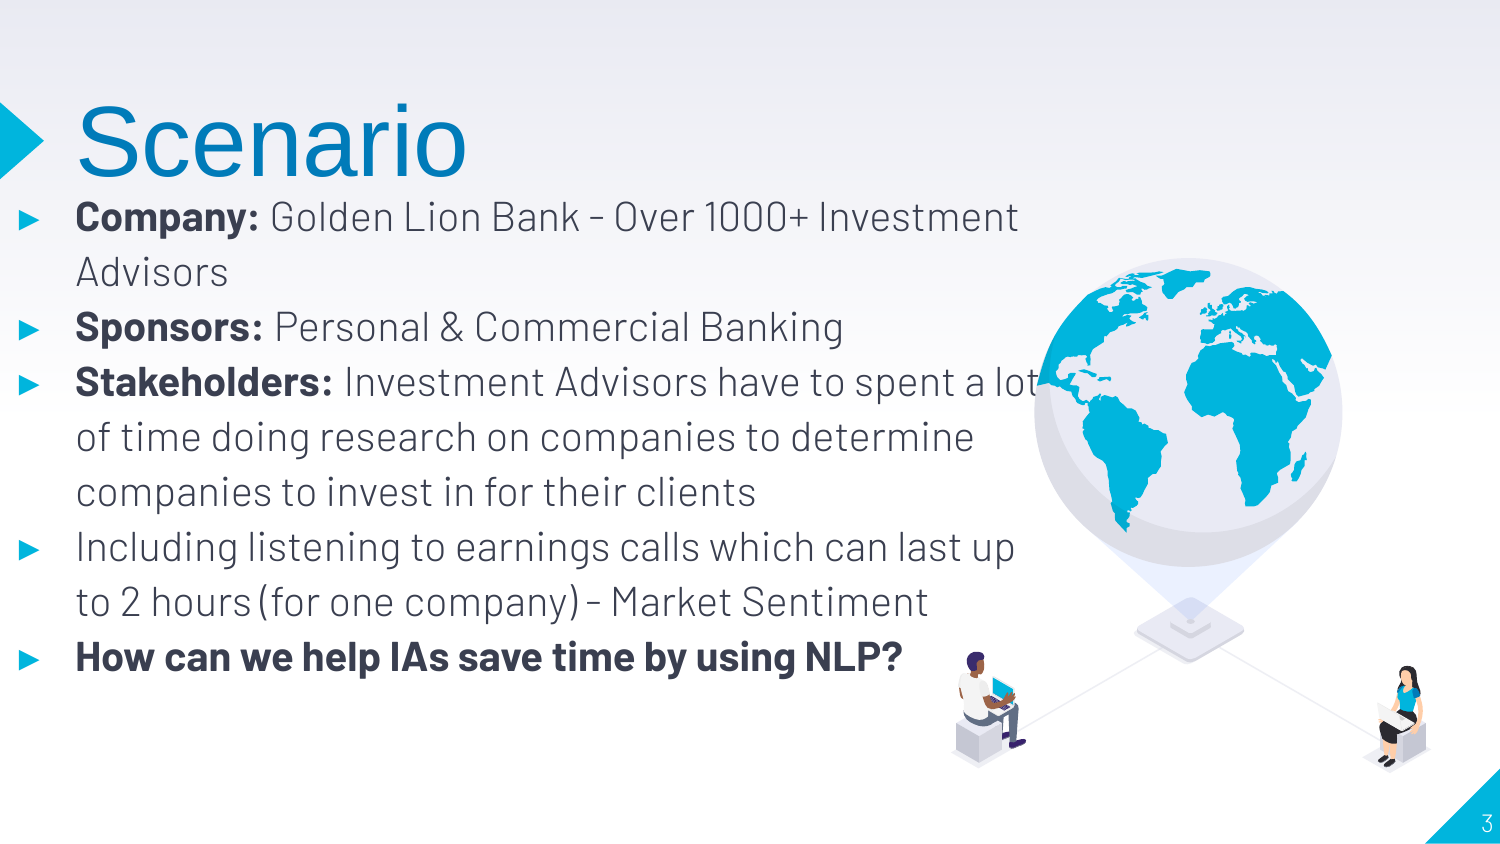

# Scenario
Company: Golden Lion Bank - Over 1000+ Investment Advisors
Sponsors: Personal & Commercial Banking
Stakeholders: Investment Advisors have to spent a lot of time doing research on companies to determine companies to invest in for their clients
Including listening to earnings calls which can last up to 2 hours (for one company) - Market Sentiment
How can we help IAs save time by using NLP?

3